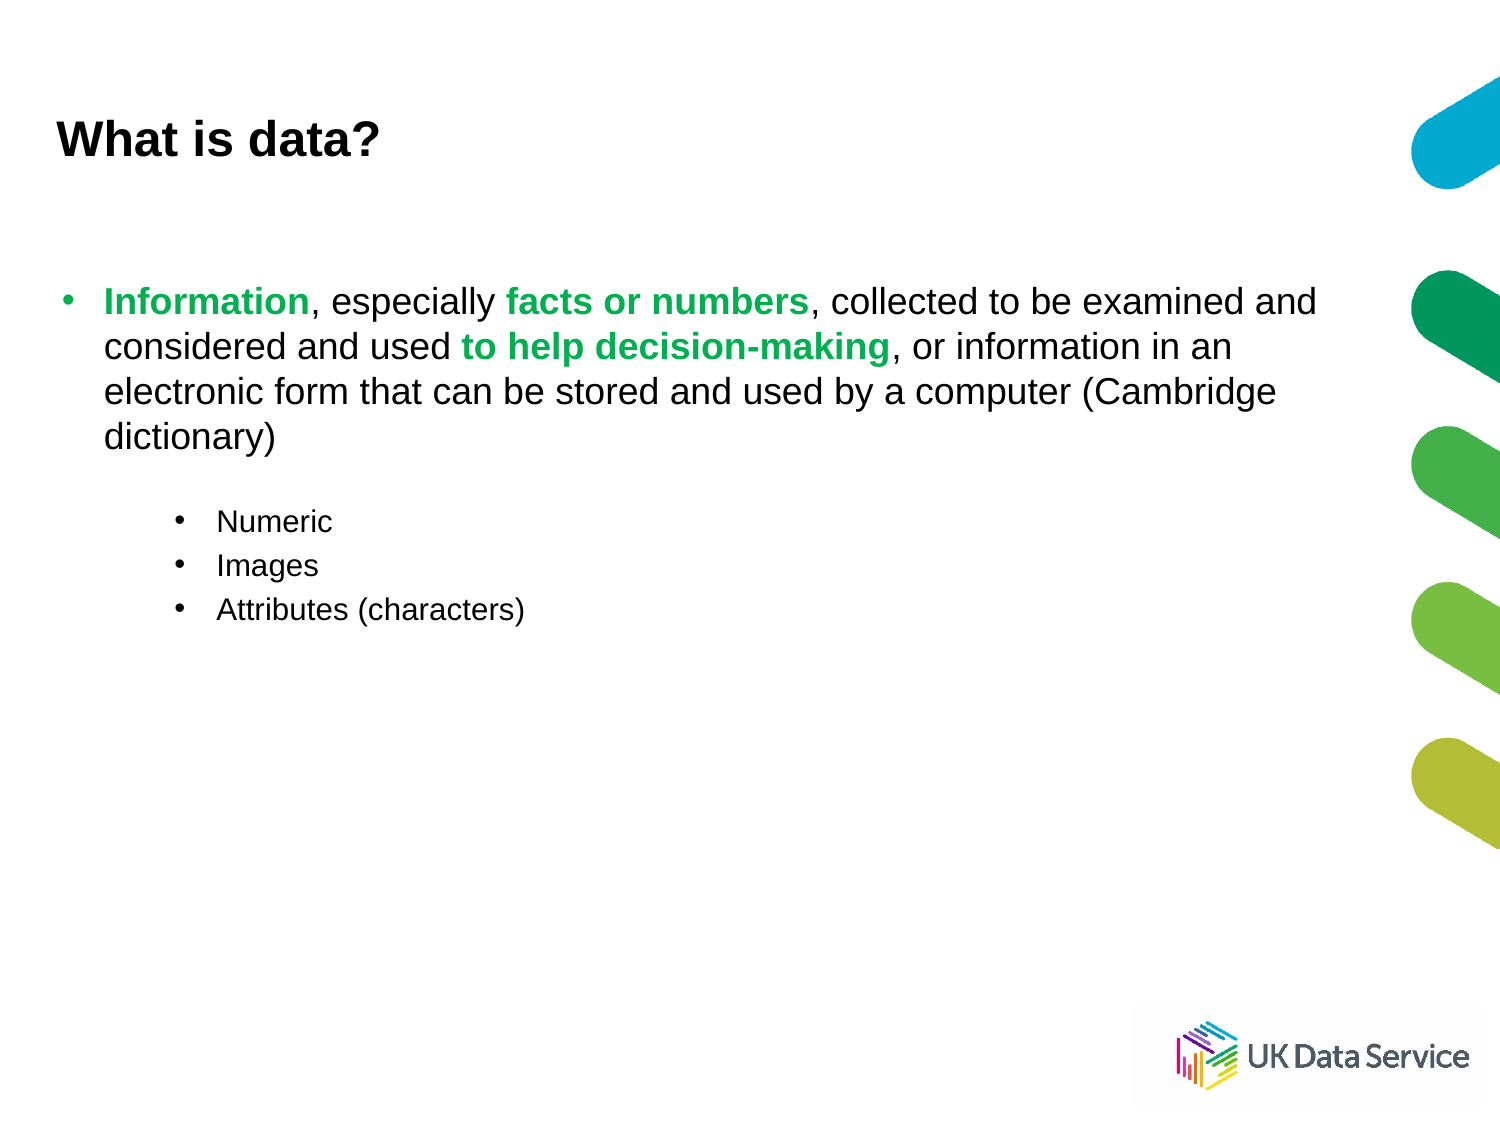

# What is data?
Information, especially facts or numbers, collected to be examined and considered and used to help decision-making, or information in an electronic form that can be stored and used by a computer (Cambridge dictionary)

Numeric
Images
Attributes (characters)